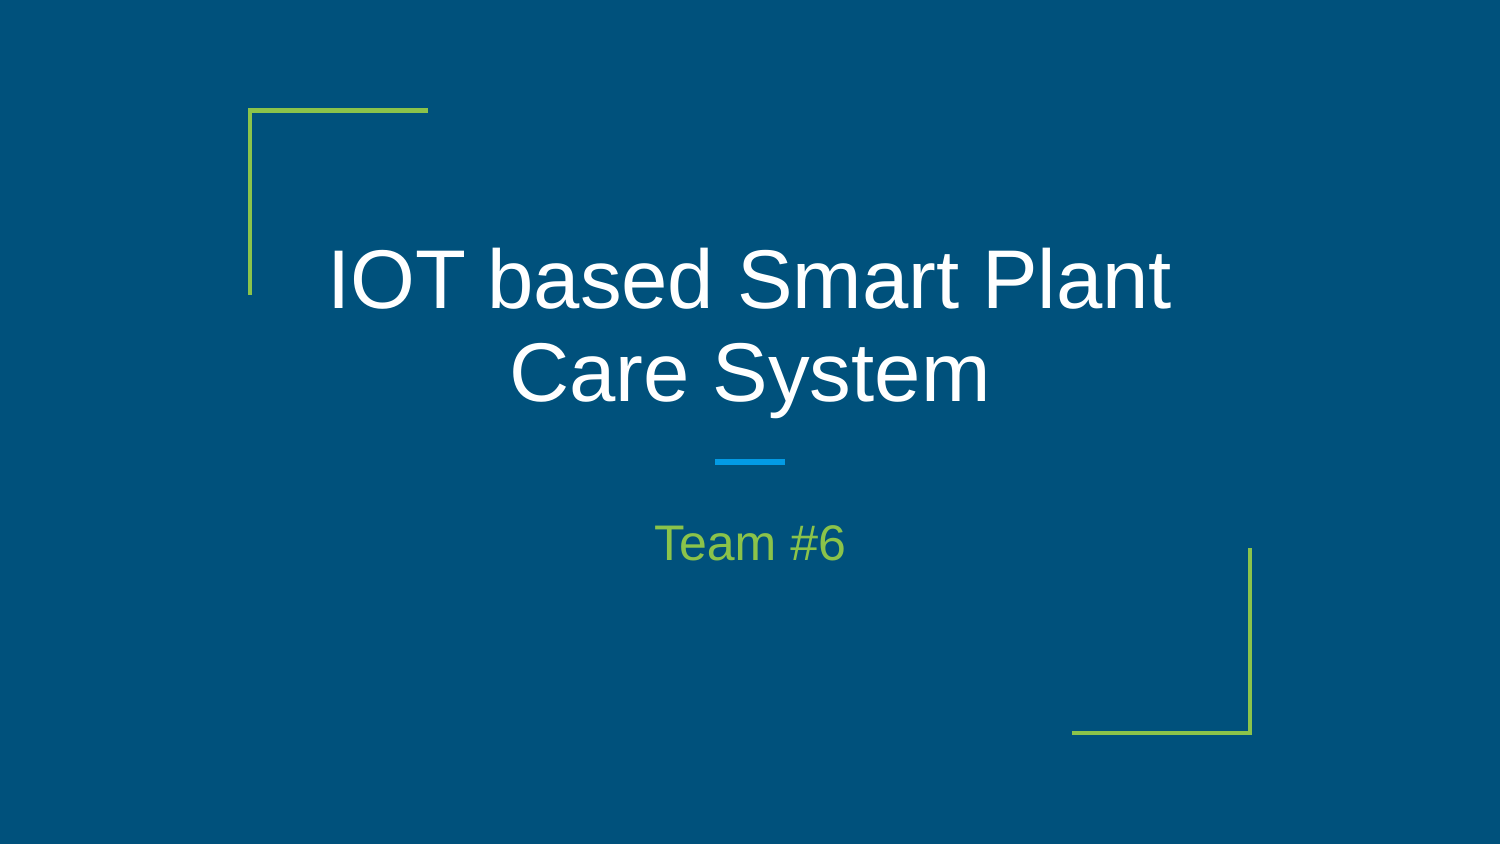

# IOT based Smart Plant Care System
Team #6